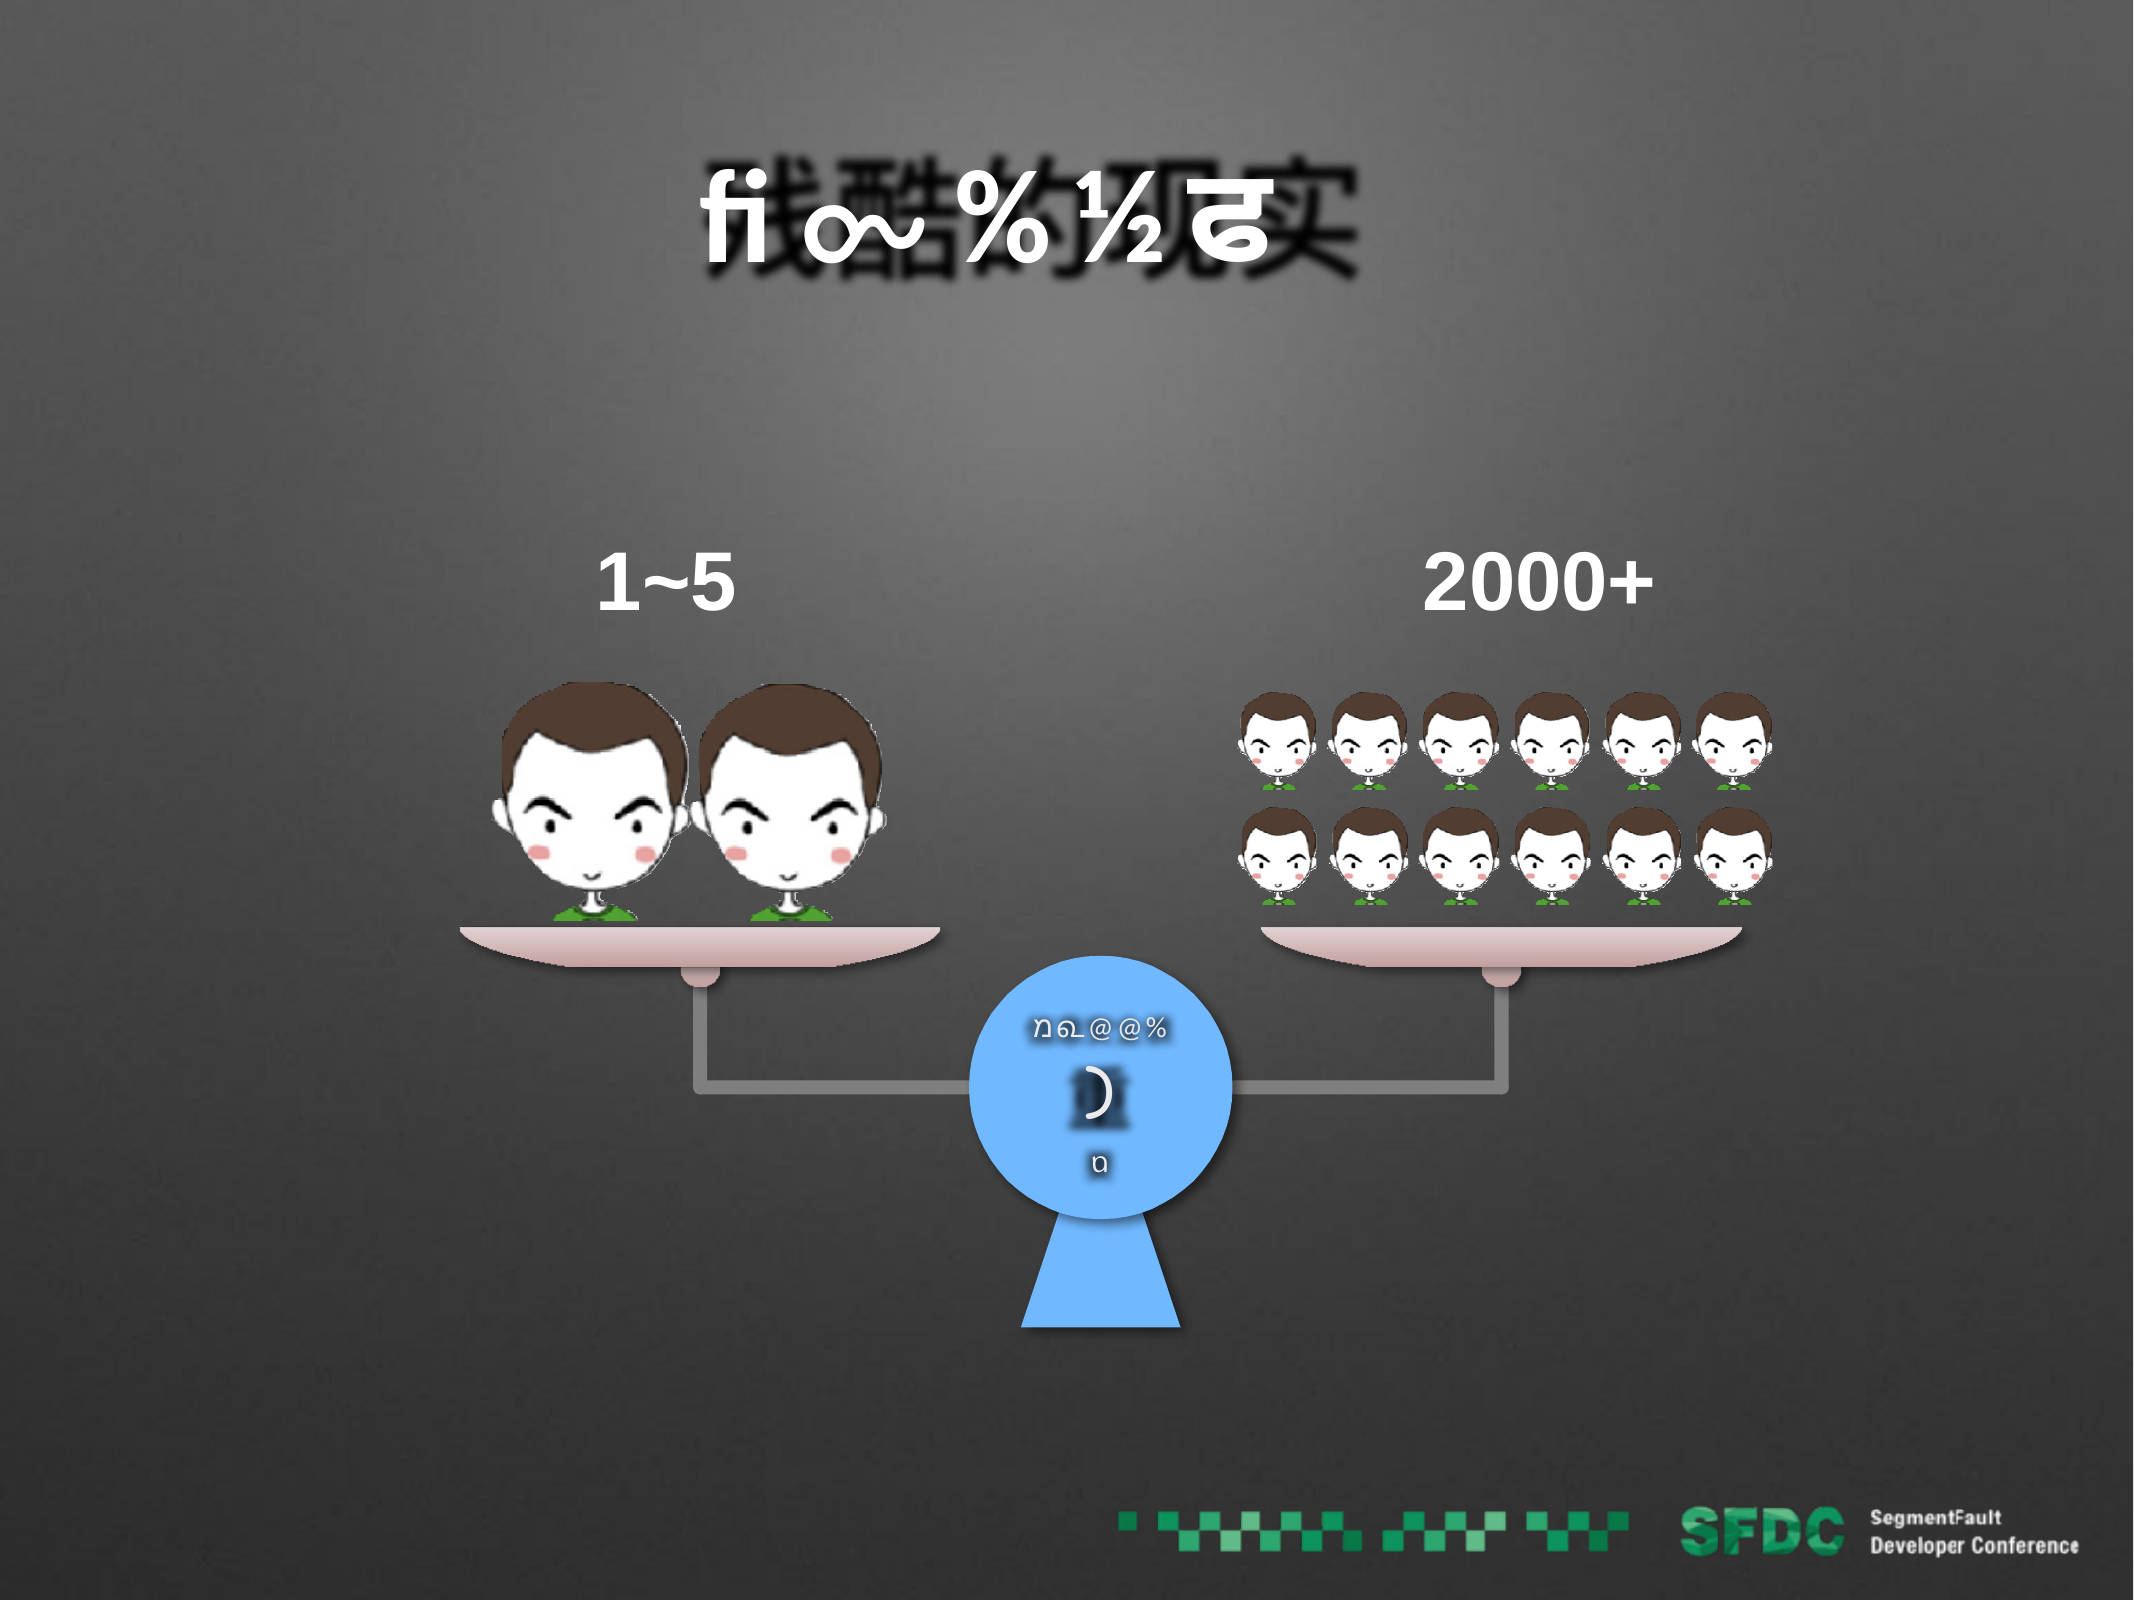

# fiᯡ%½ਫ

1~5
2000+

מ௳@@%
᯿
ᥝ